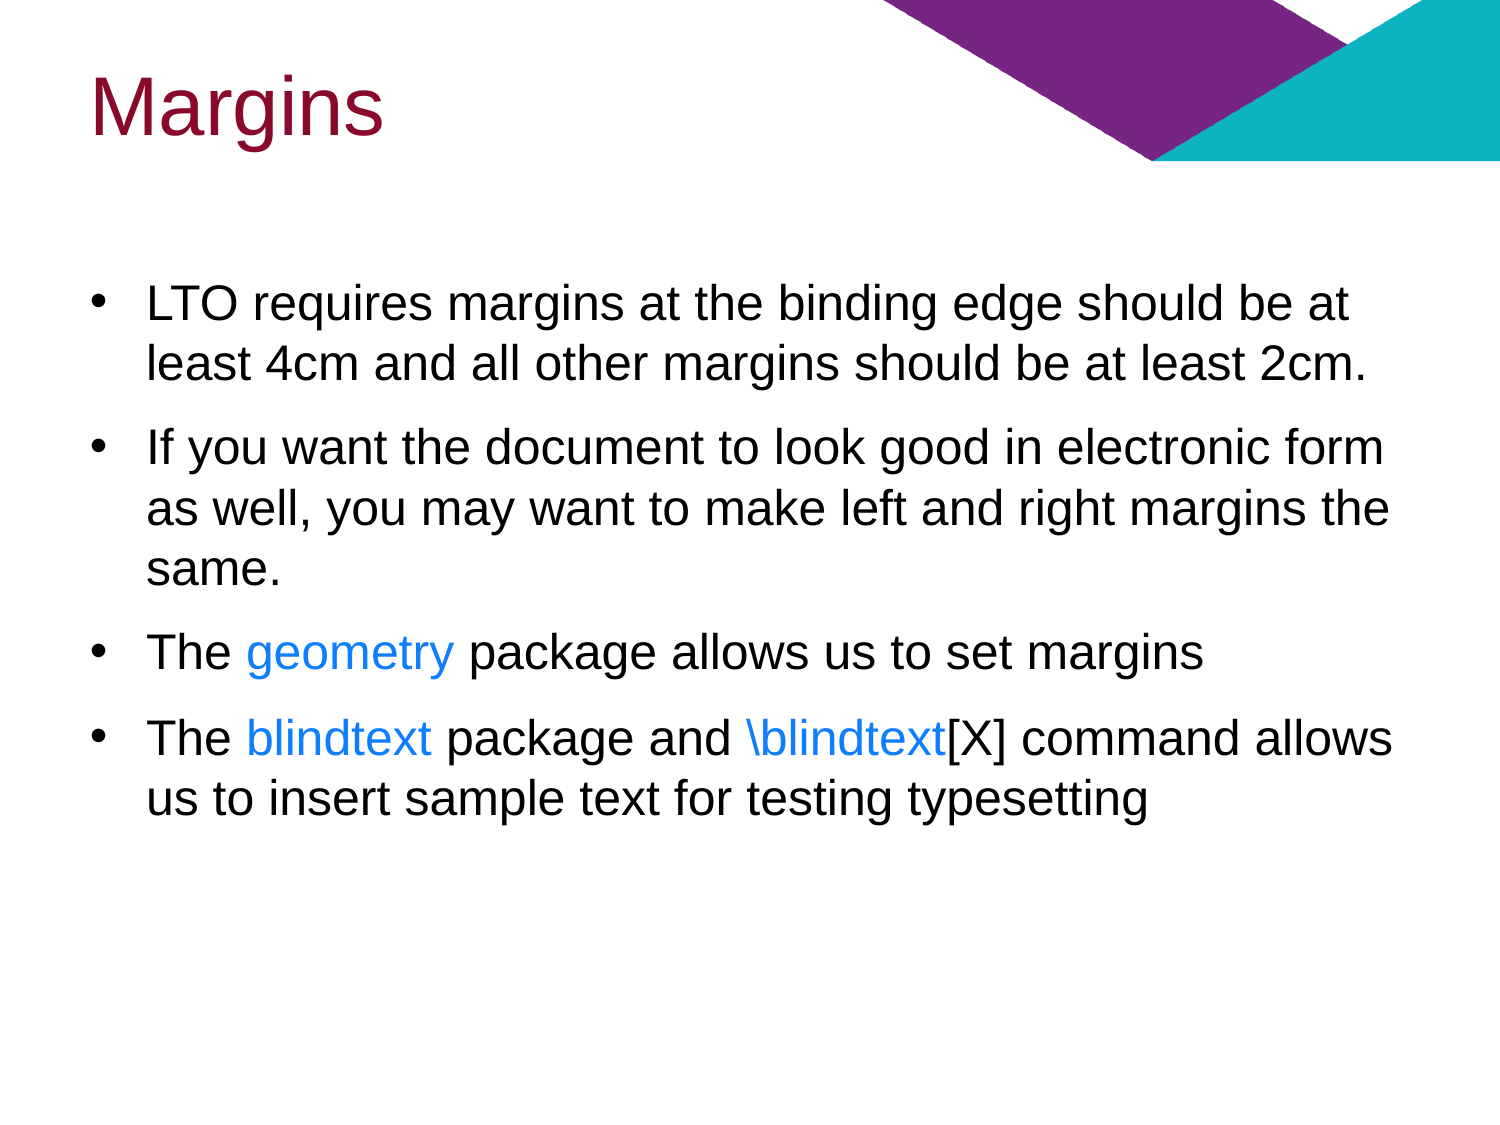

# Margins
LTO requires margins at the binding edge should be at least 4cm and all other margins should be at least 2cm.
If you want the document to look good in electronic form as well, you may want to make left and right margins the same.
The geometry package allows us to set margins
The blindtext package and \blindtext[X] command allows us to insert sample text for testing typesetting